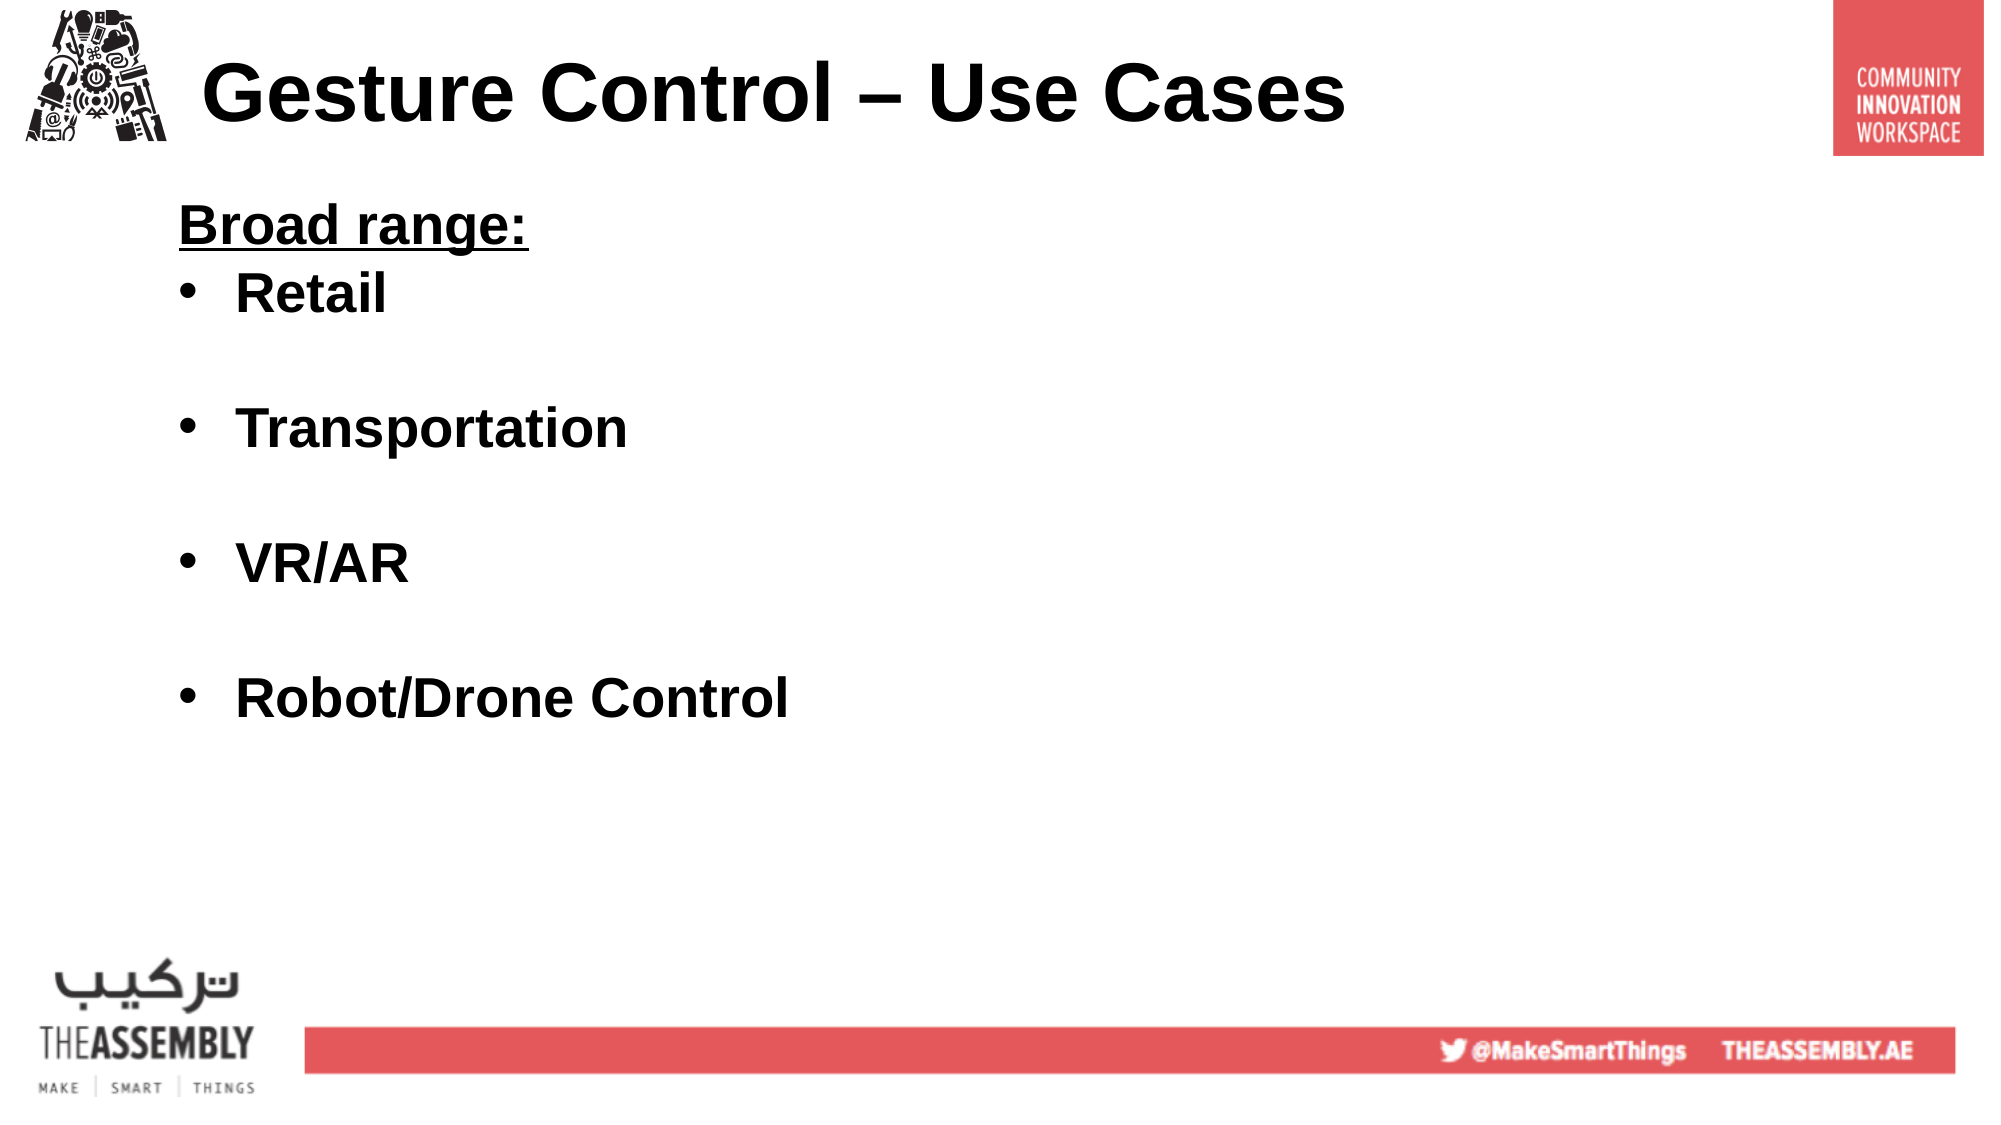

Gesture Control – Use Cases
Broad range:
Retail

Transportation

VR/AR

Robot/Drone Control